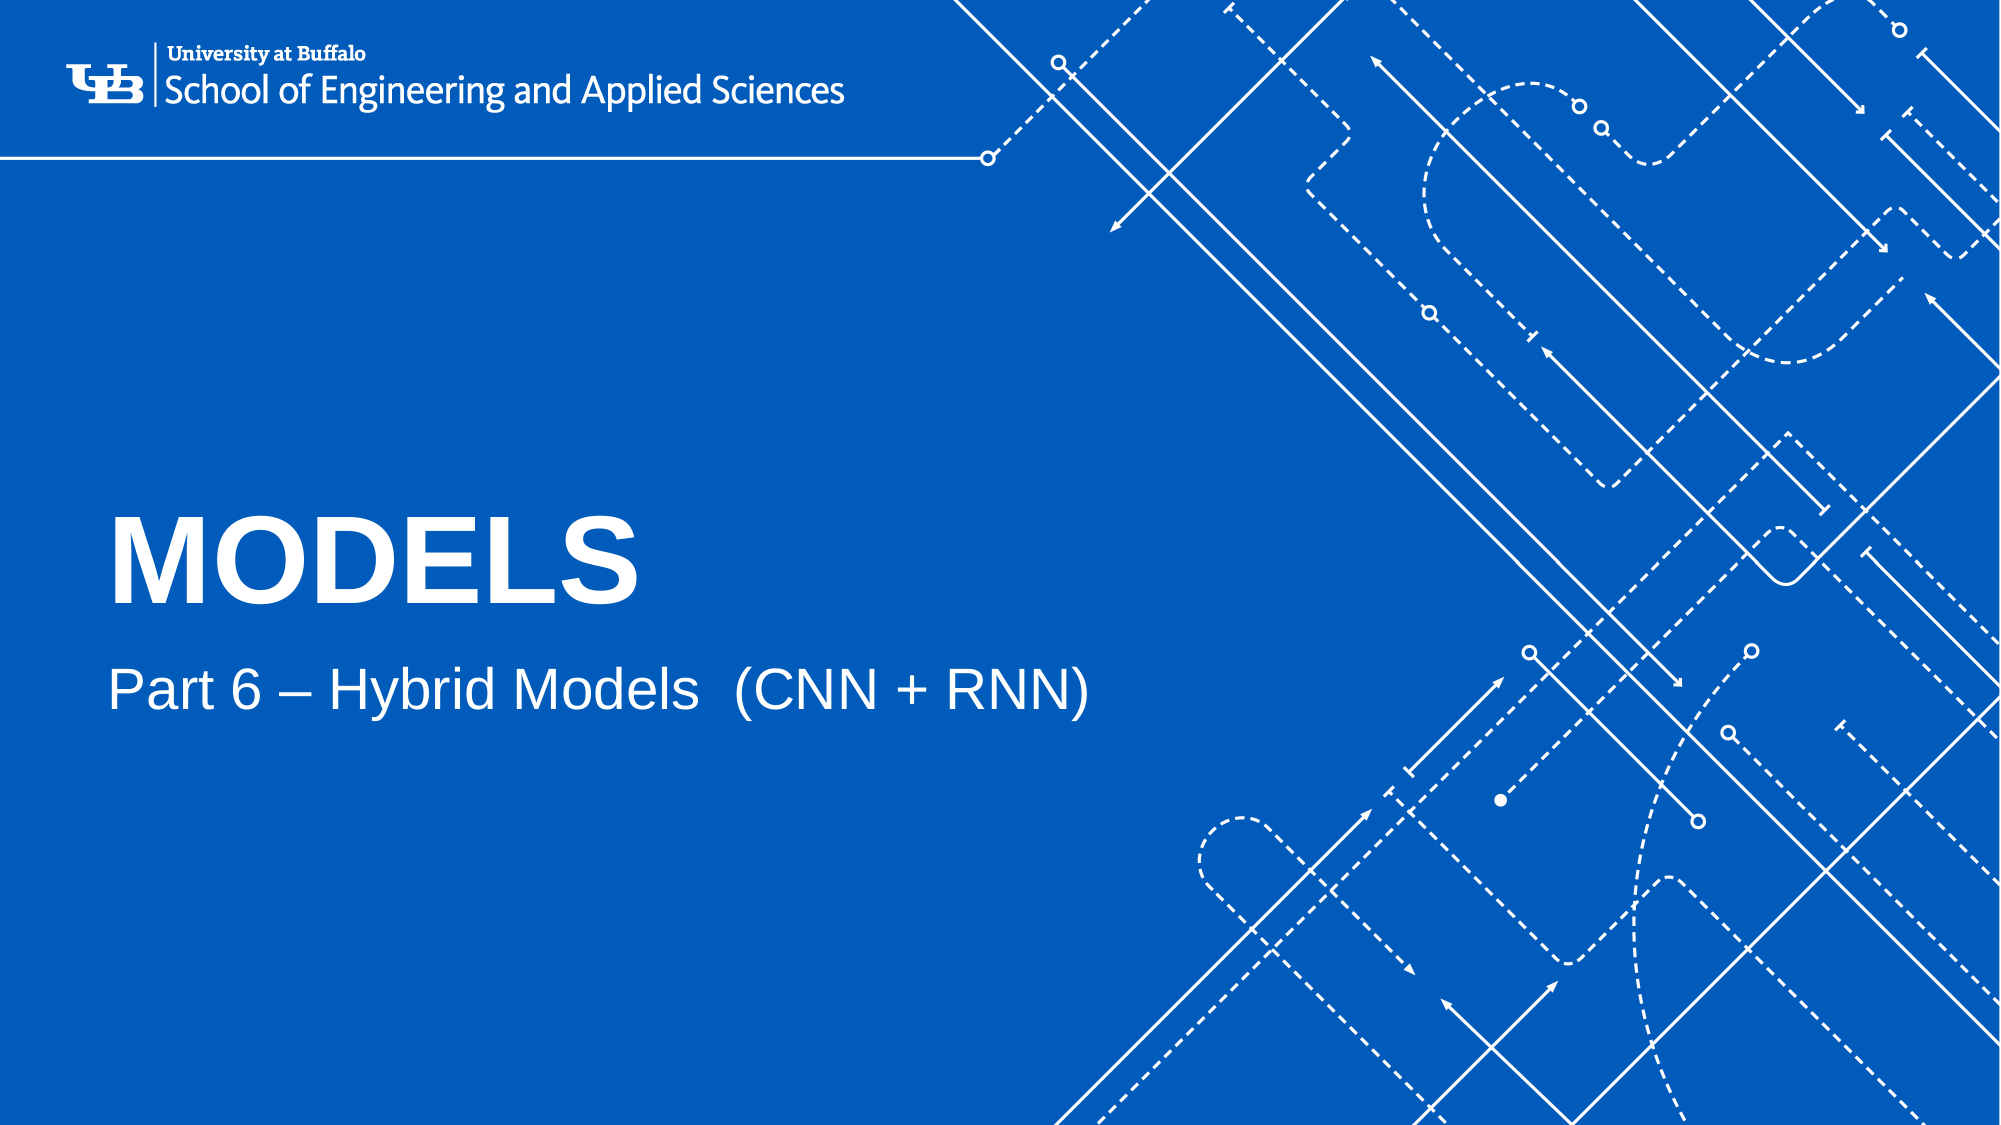

# Models
Part 6 – Hybrid Models  (CNN + RNN)